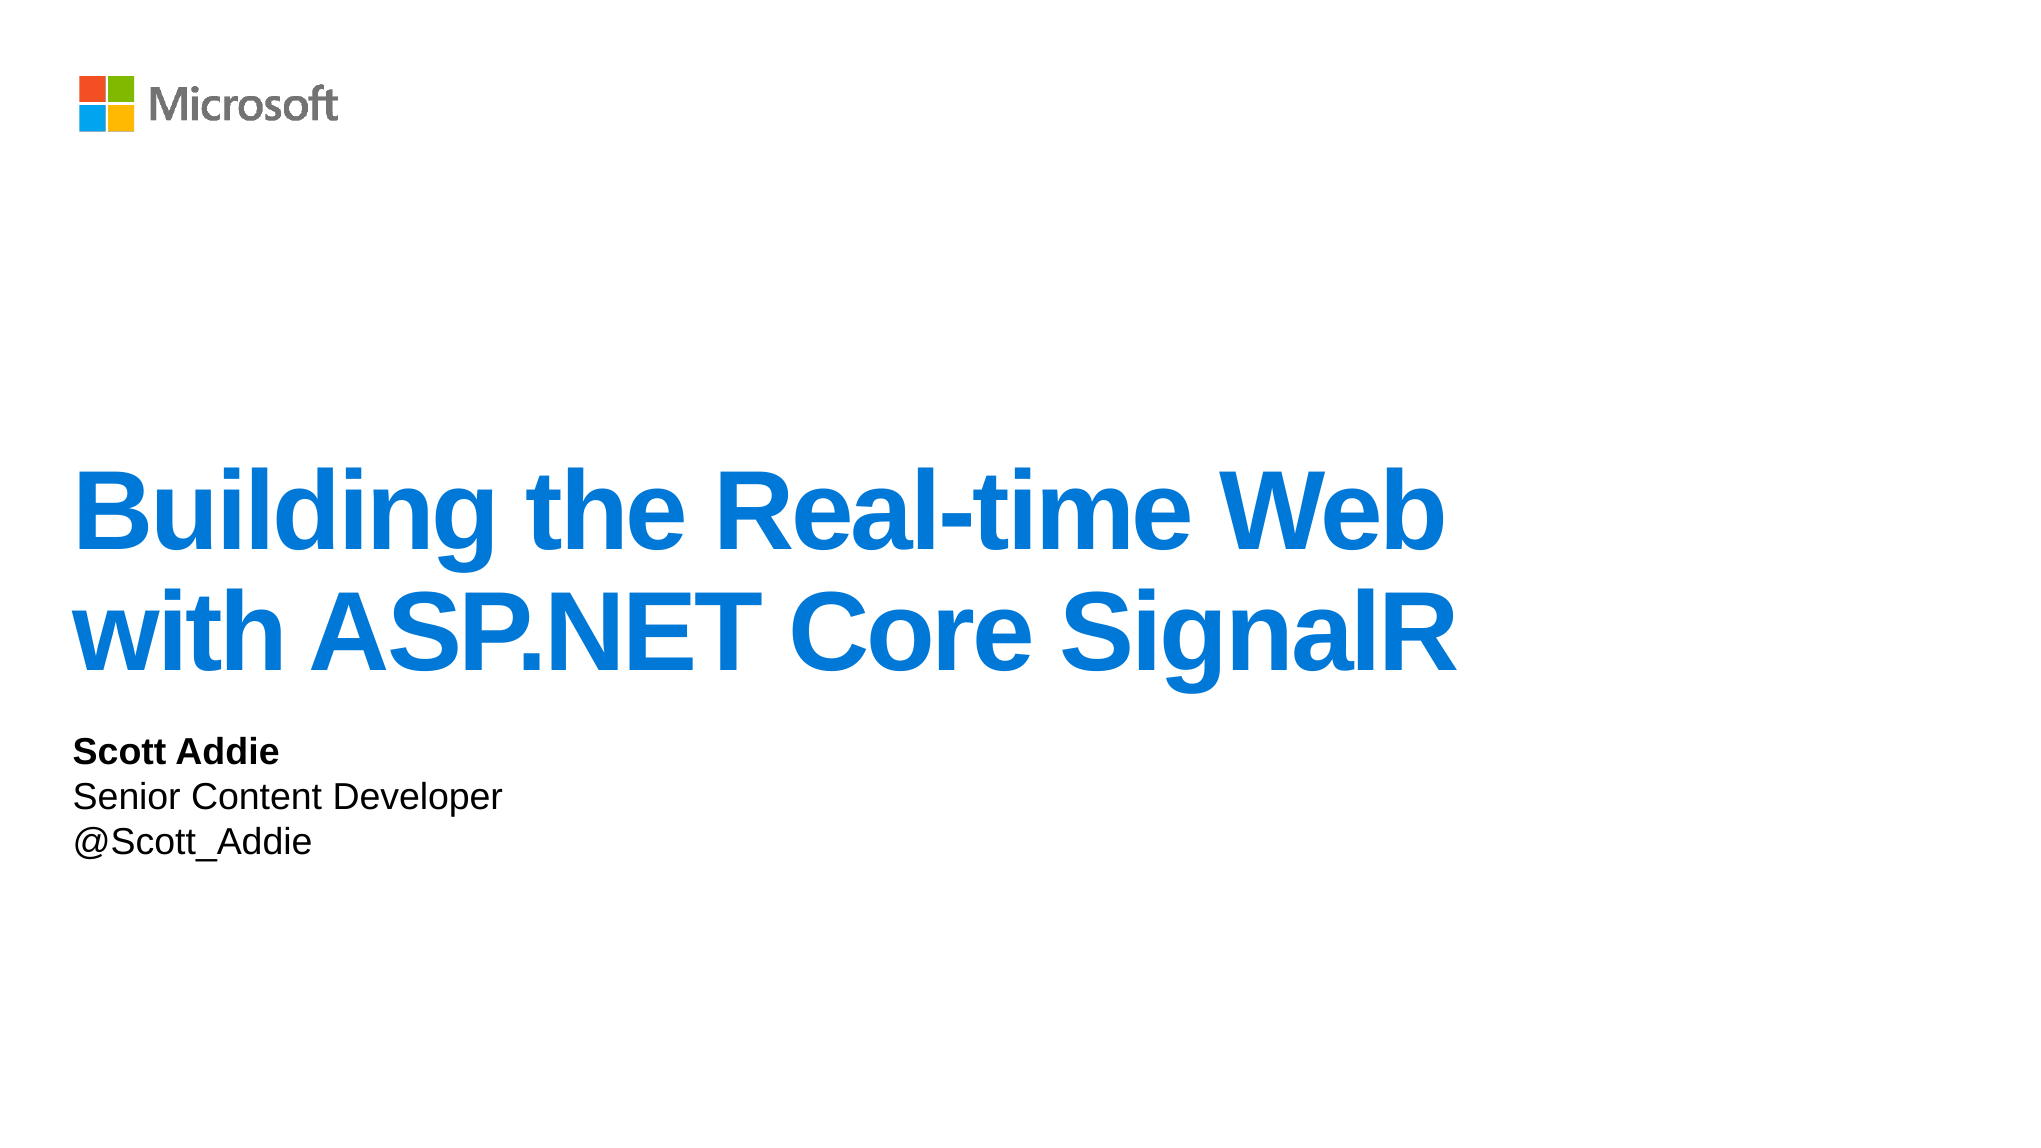

# Building the Real-time Web with ASP.NET Core SignalR
Scott Addie
Senior Content Developer
@Scott_Addie